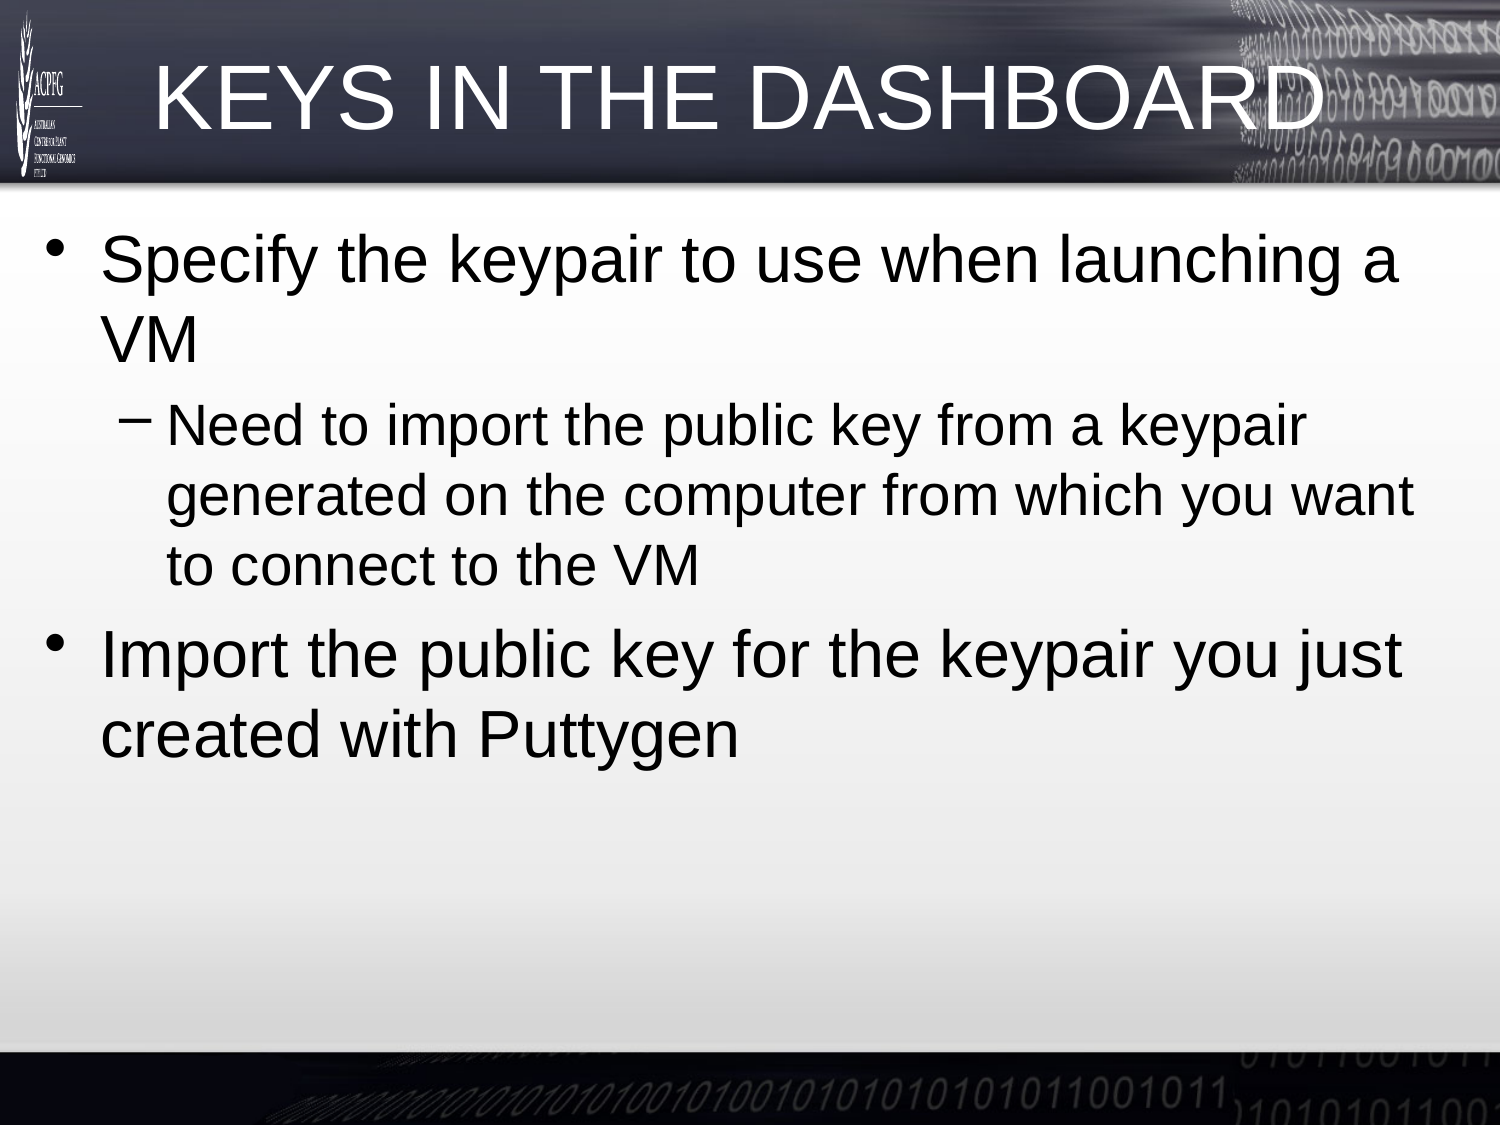

# Keys in the Dashboard
Specify the keypair to use when launching a VM
Need to import the public key from a keypair generated on the computer from which you want to connect to the VM
Import the public key for the keypair you just created with Puttygen